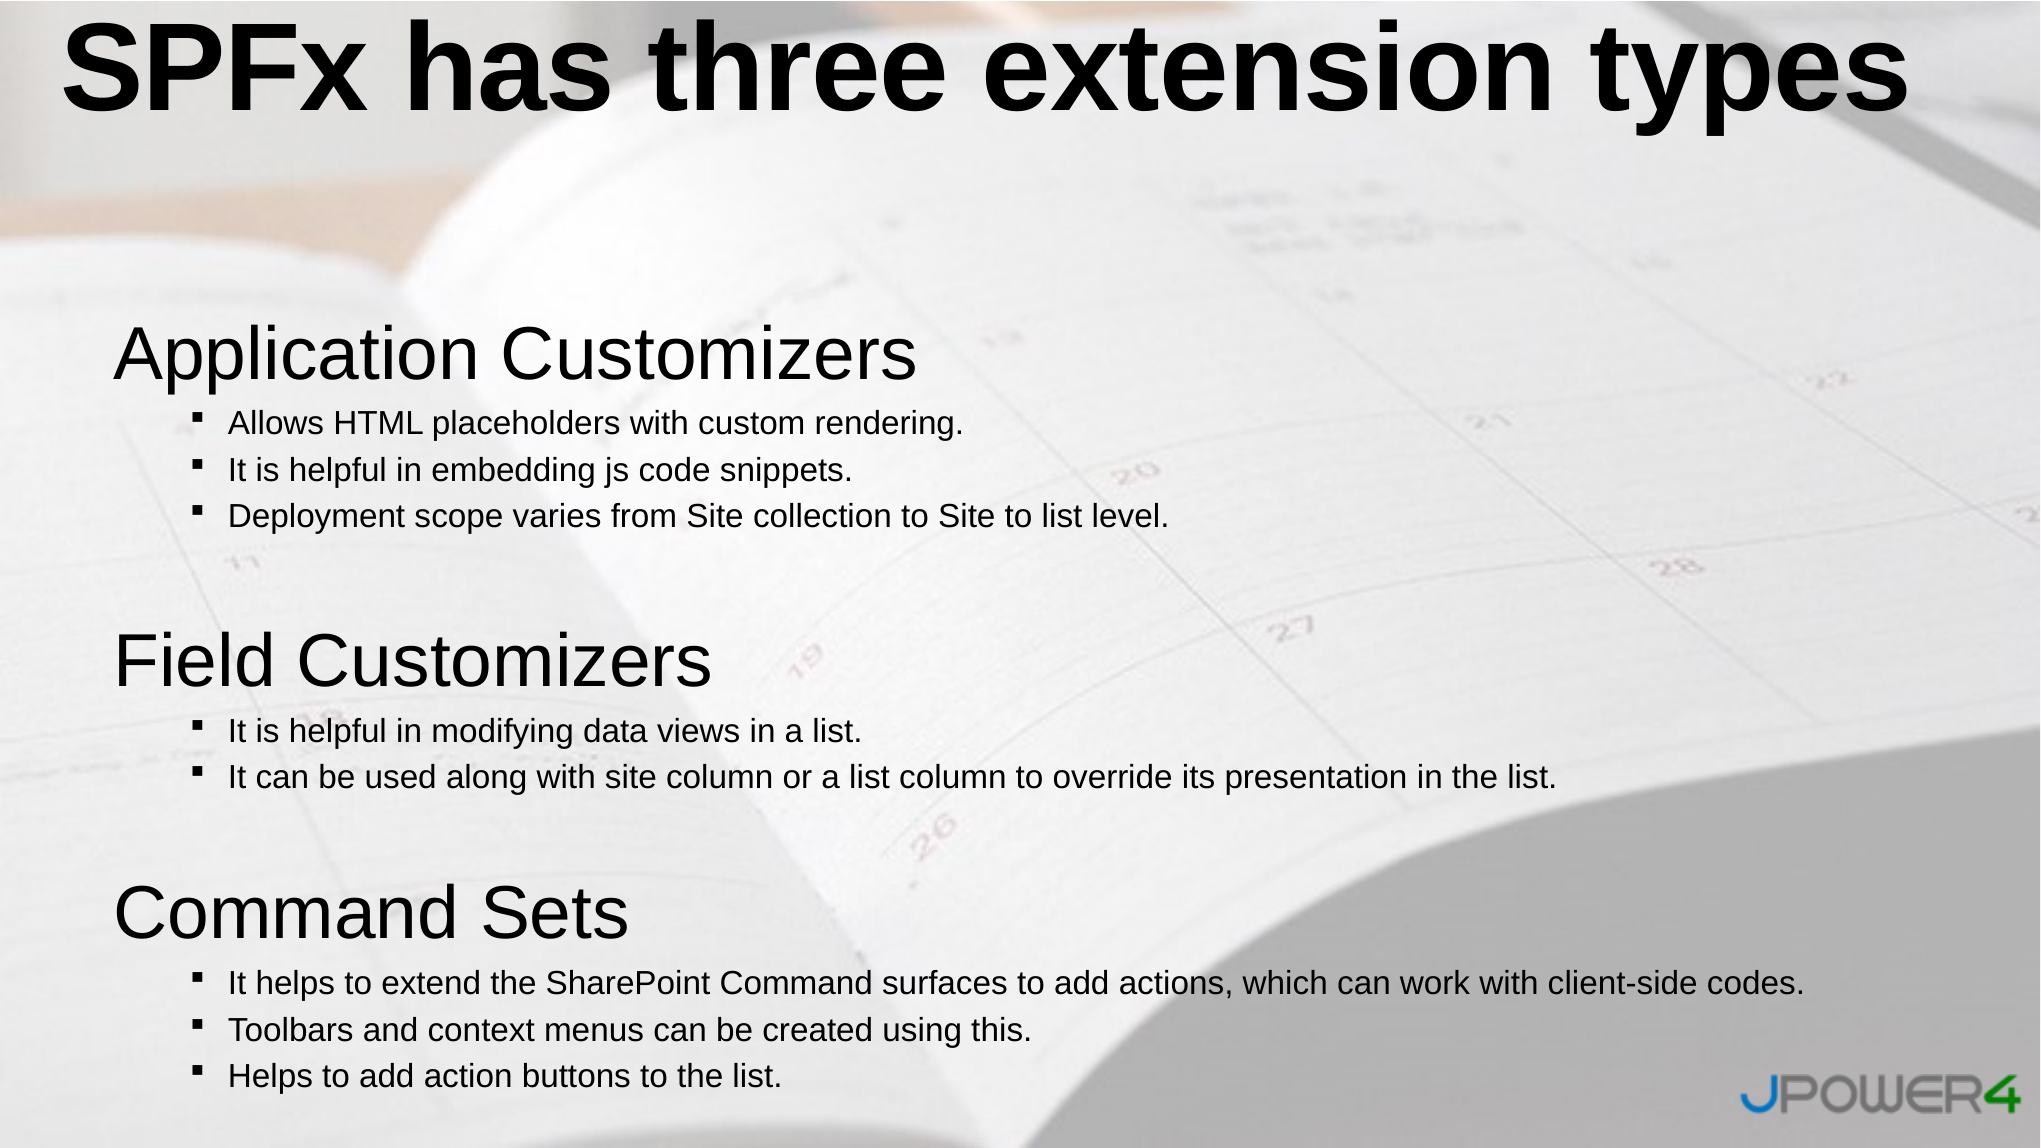

# SPFx has three extension types

Application Customizers
Allows HTML placeholders with custom rendering.
It is helpful in embedding js code snippets.
Deployment scope varies from Site collection to Site to list level.

Field Customizers
It is helpful in modifying data views in a list.
It can be used along with site column or a list column to override its presentation in the list.

Command Sets
It helps to extend the SharePoint Command surfaces to add actions, which can work with client-side codes.
Toolbars and context menus can be created using this.
Helps to add action buttons to the list.